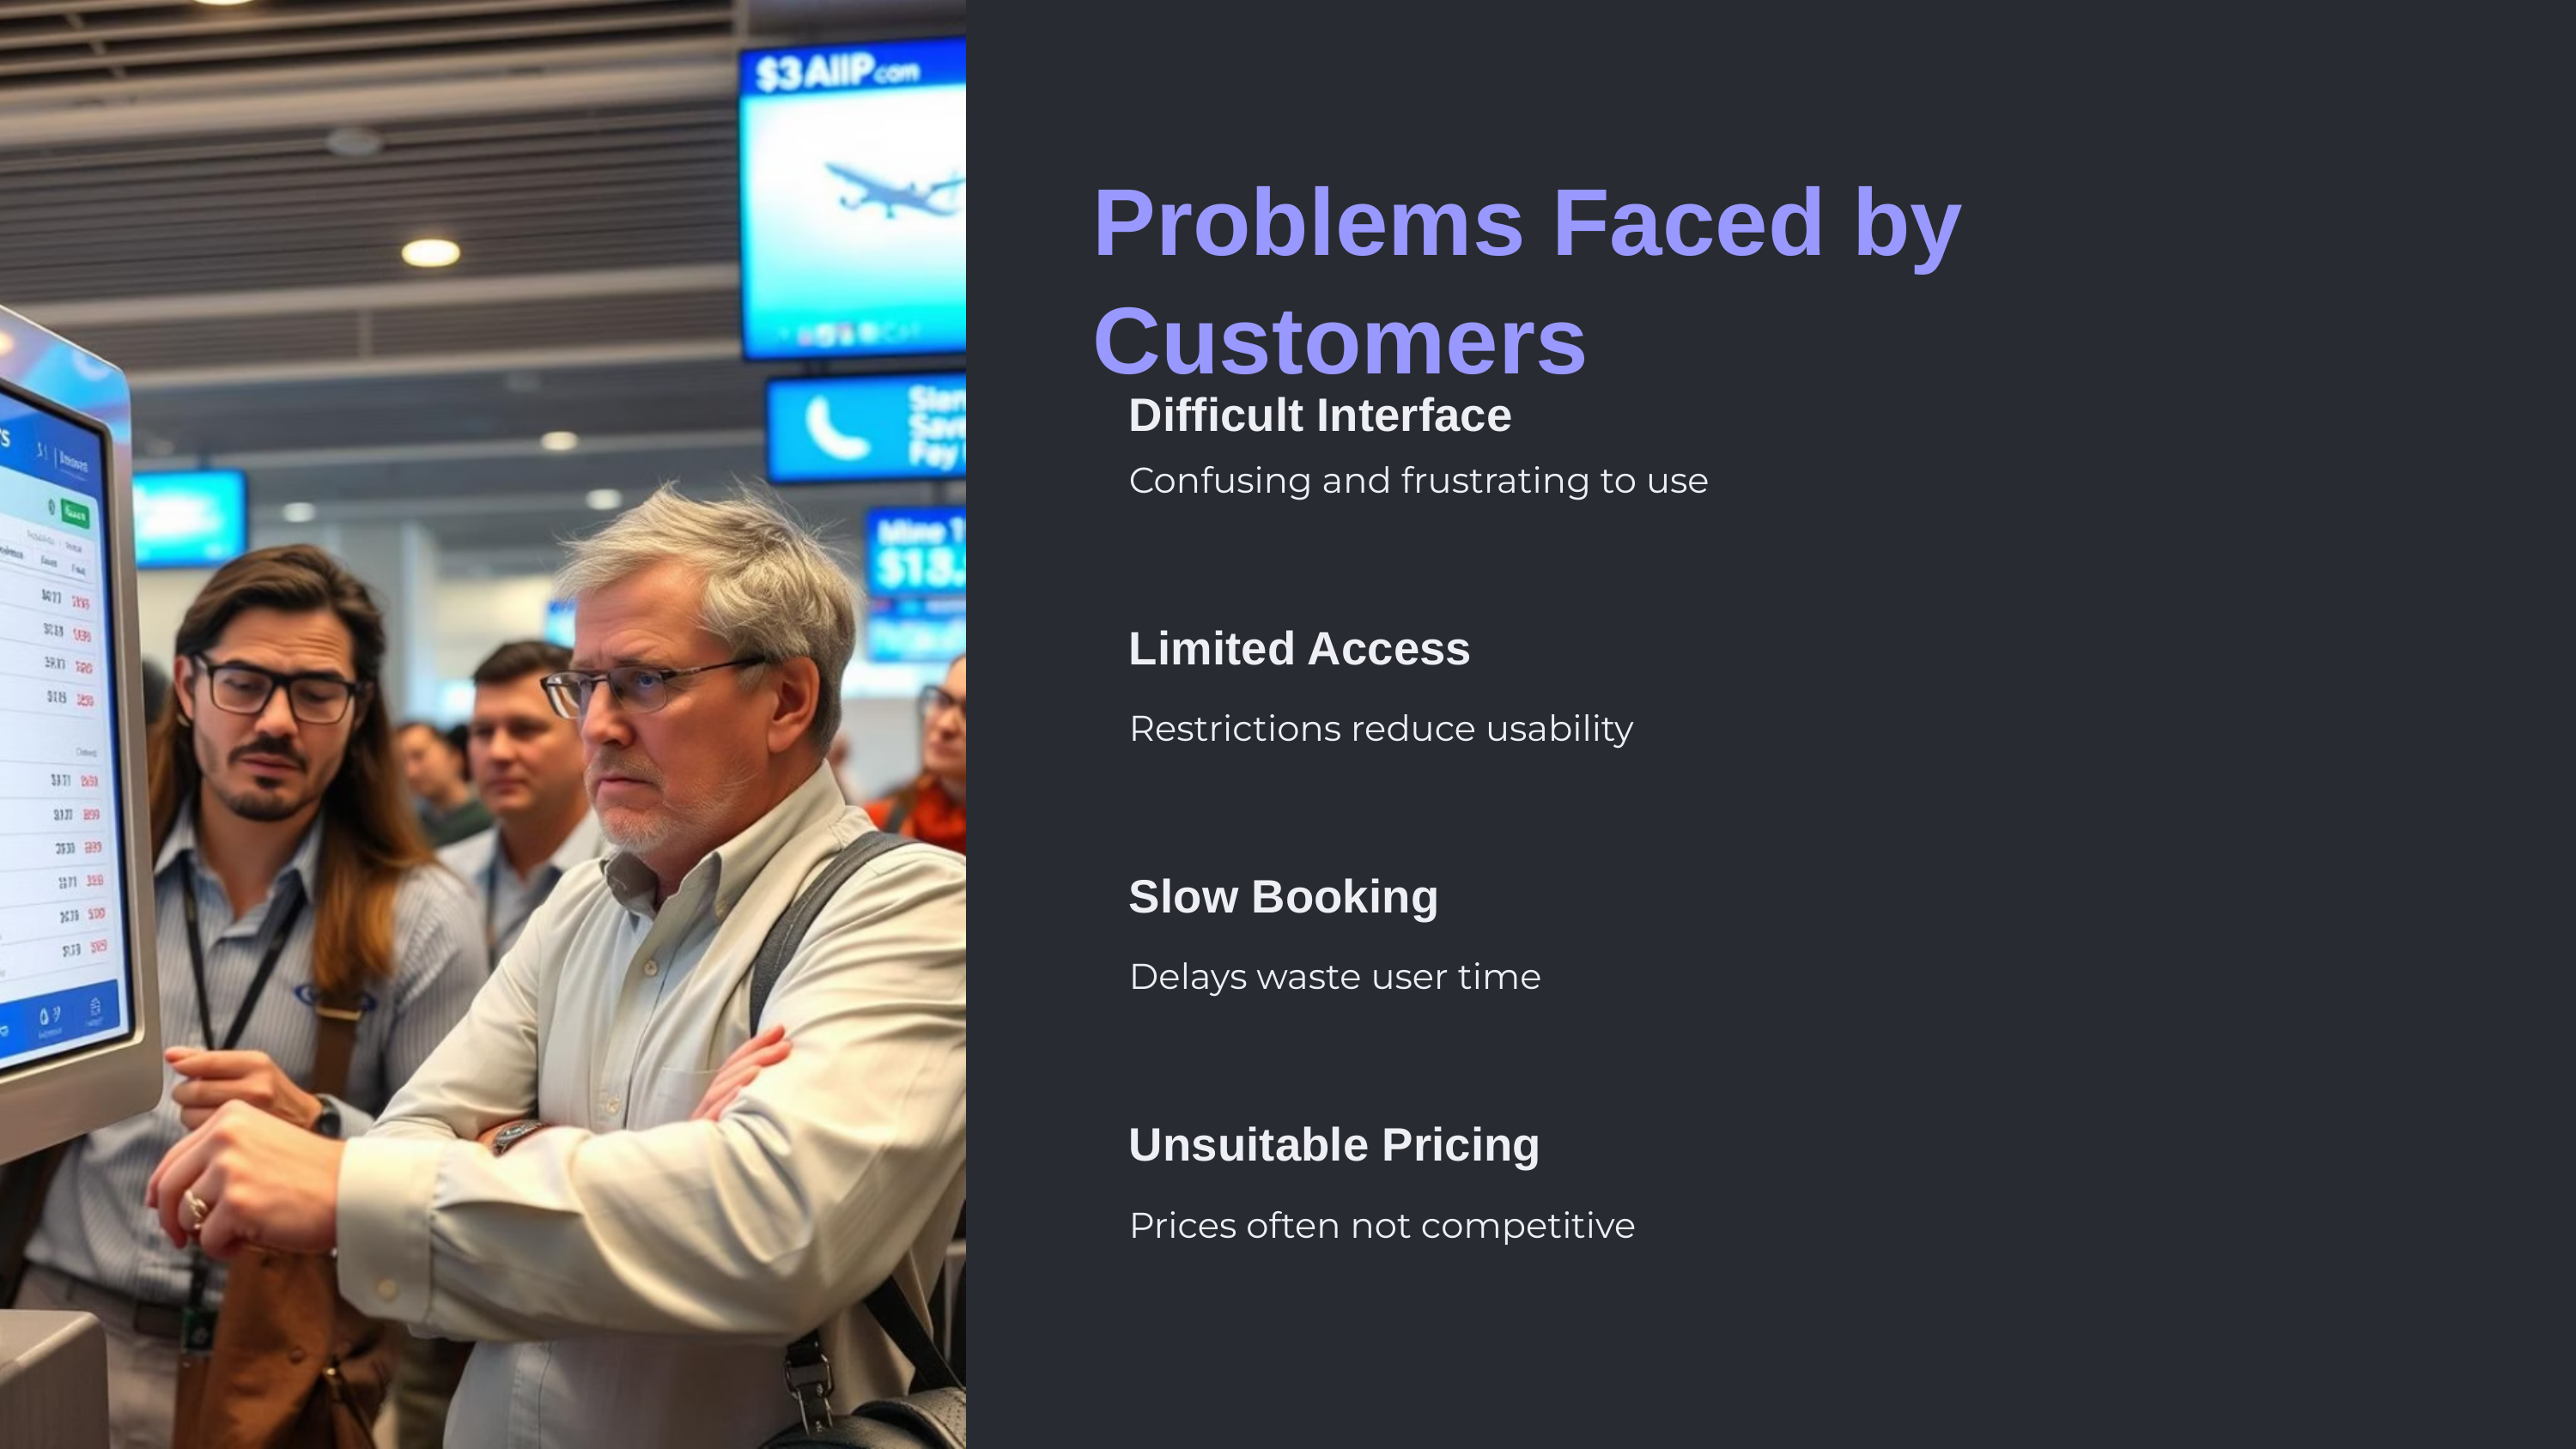

Problems Faced by Customers

Difficult Interface

Confusing and frustrating to use

Limited Access

Restrictions reduce usability

Slow Booking

Delays waste user time

Unsuitable Pricing

Prices often not competitive